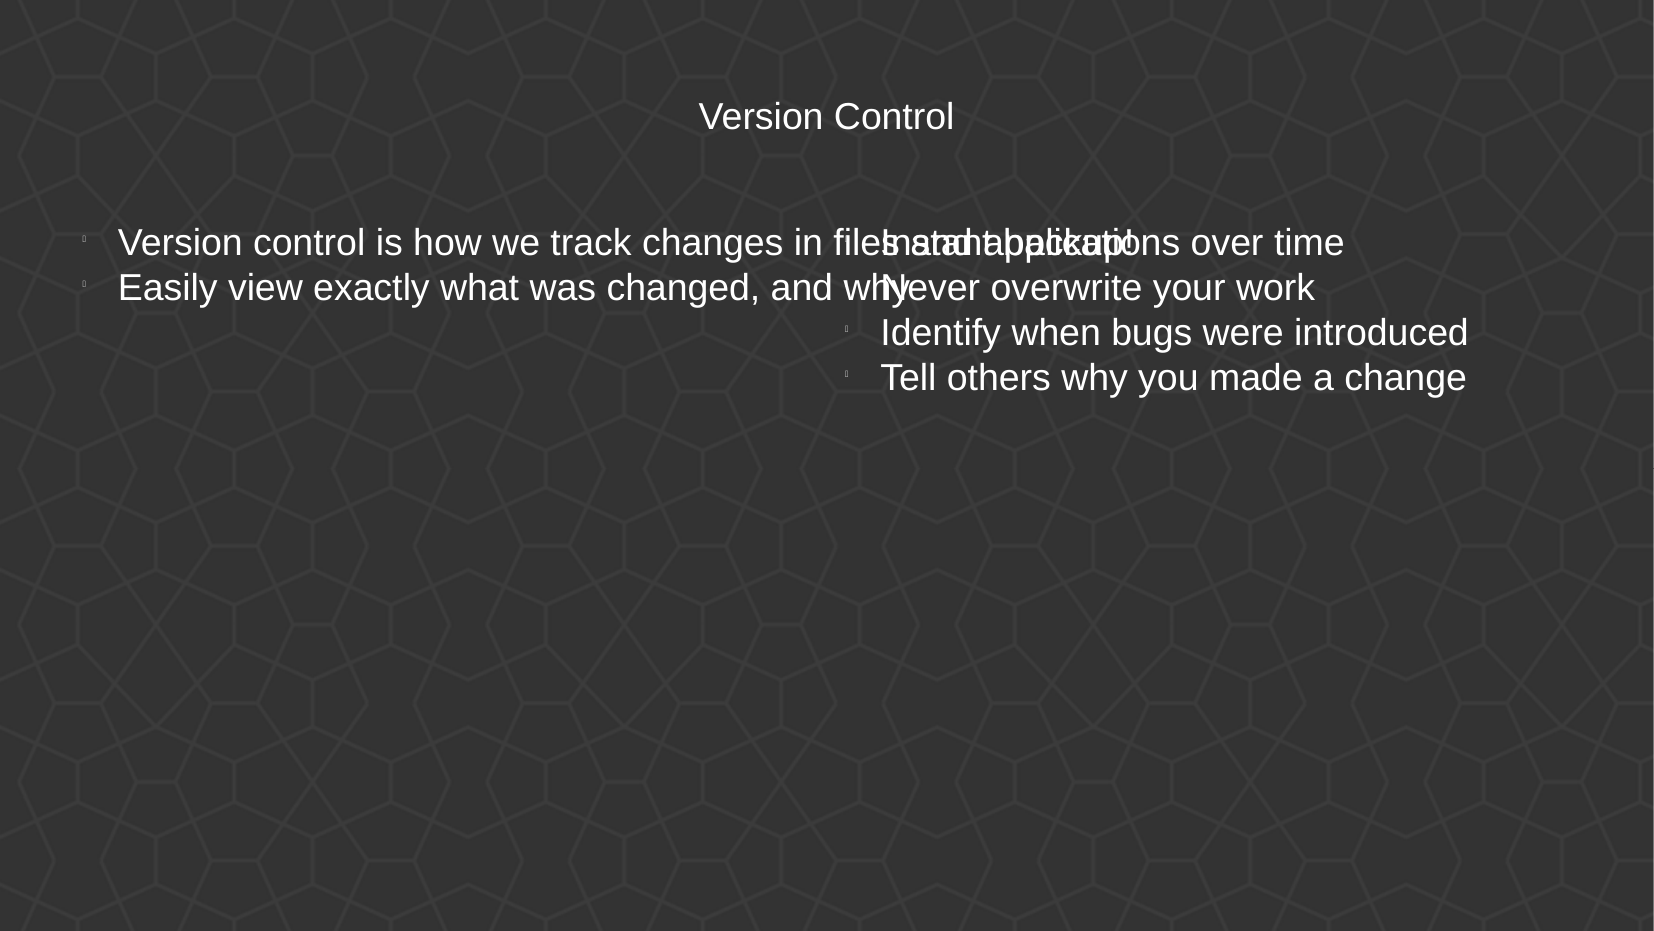

Version Control
Version control is how we track changes in files and applications over time
Easily view exactly what was changed, and why
Instant backup!
Never overwrite your work
Identify when bugs were introduced
Tell others why you made a change